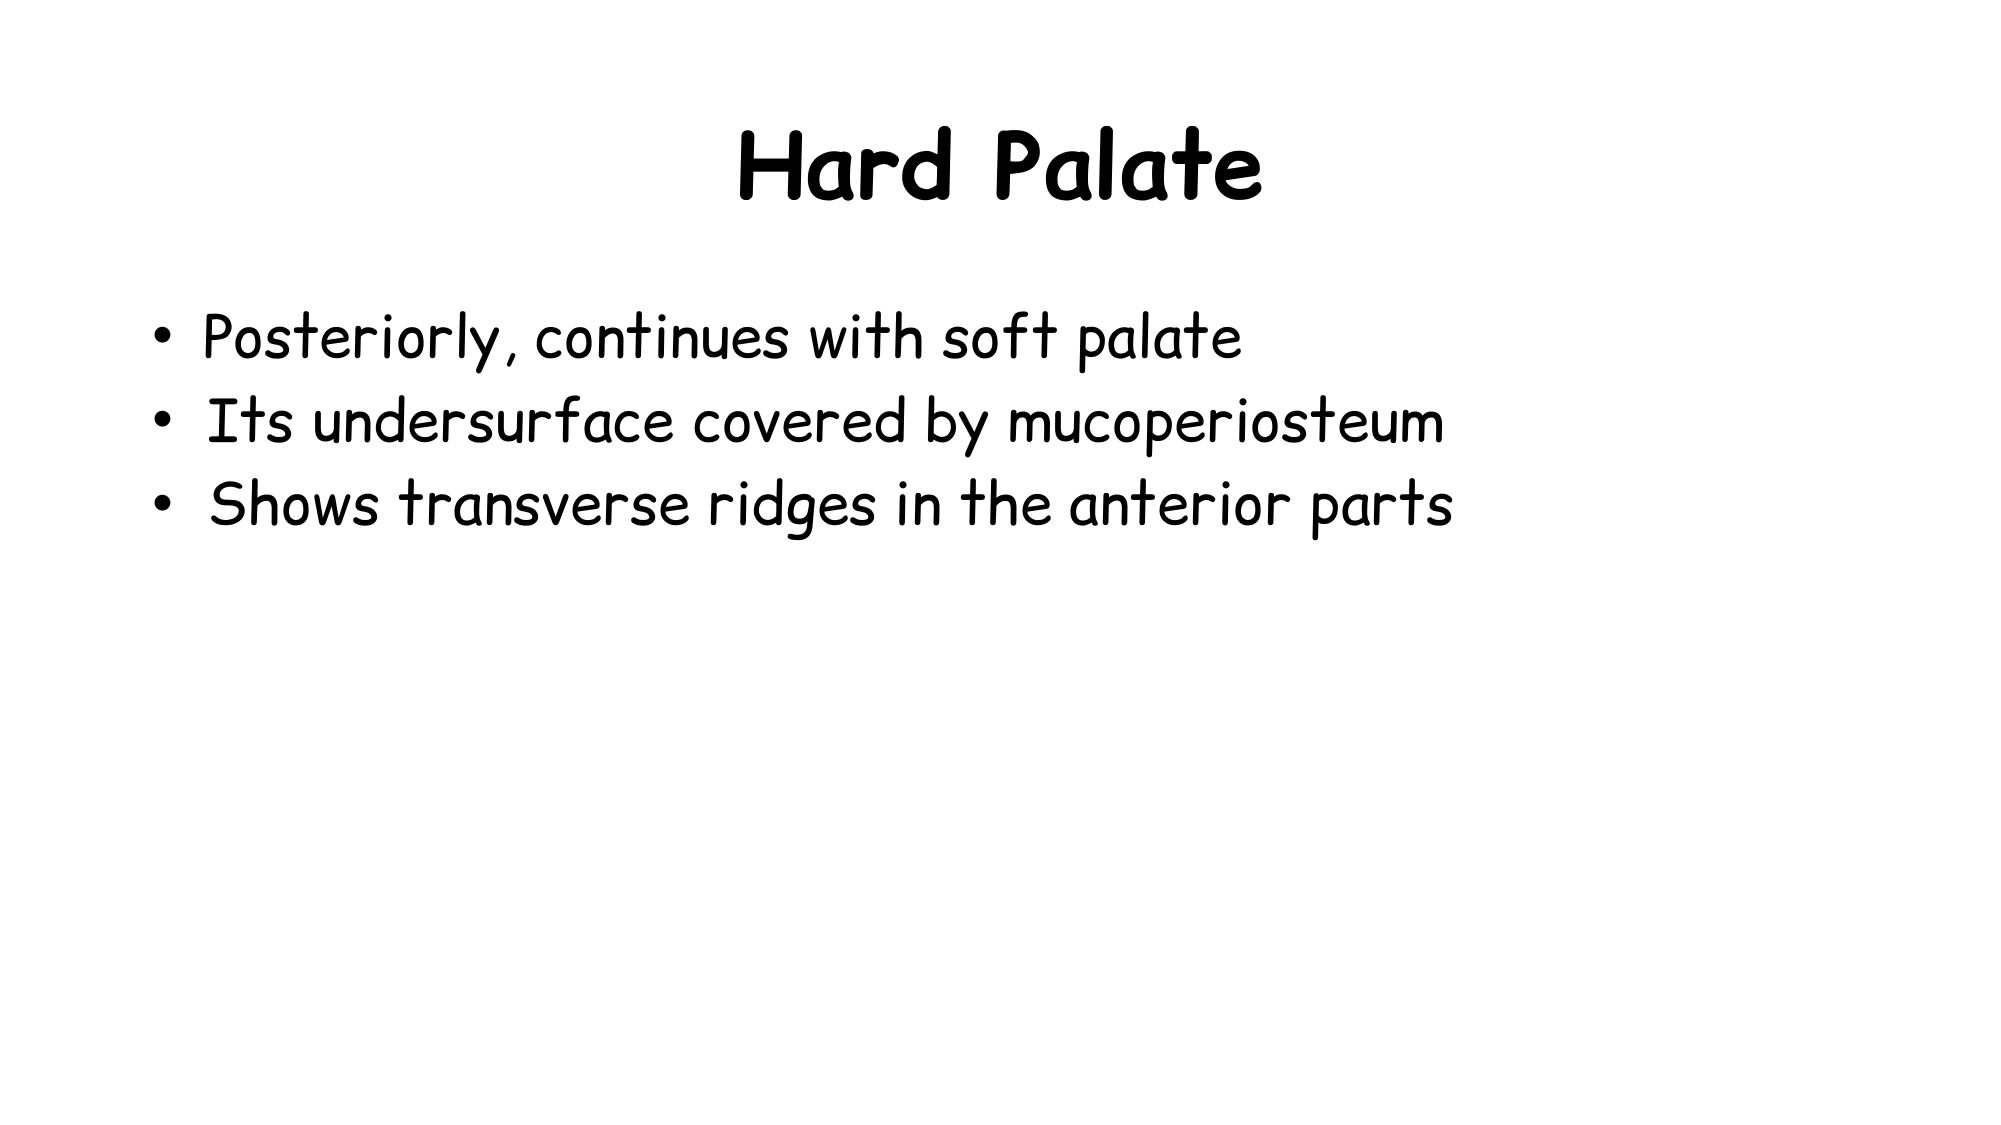

# Hard Palate
 Posteriorly, continues with soft palate
 Its undersurface covered by mucoperiosteum
 Shows transverse ridges in the anterior parts